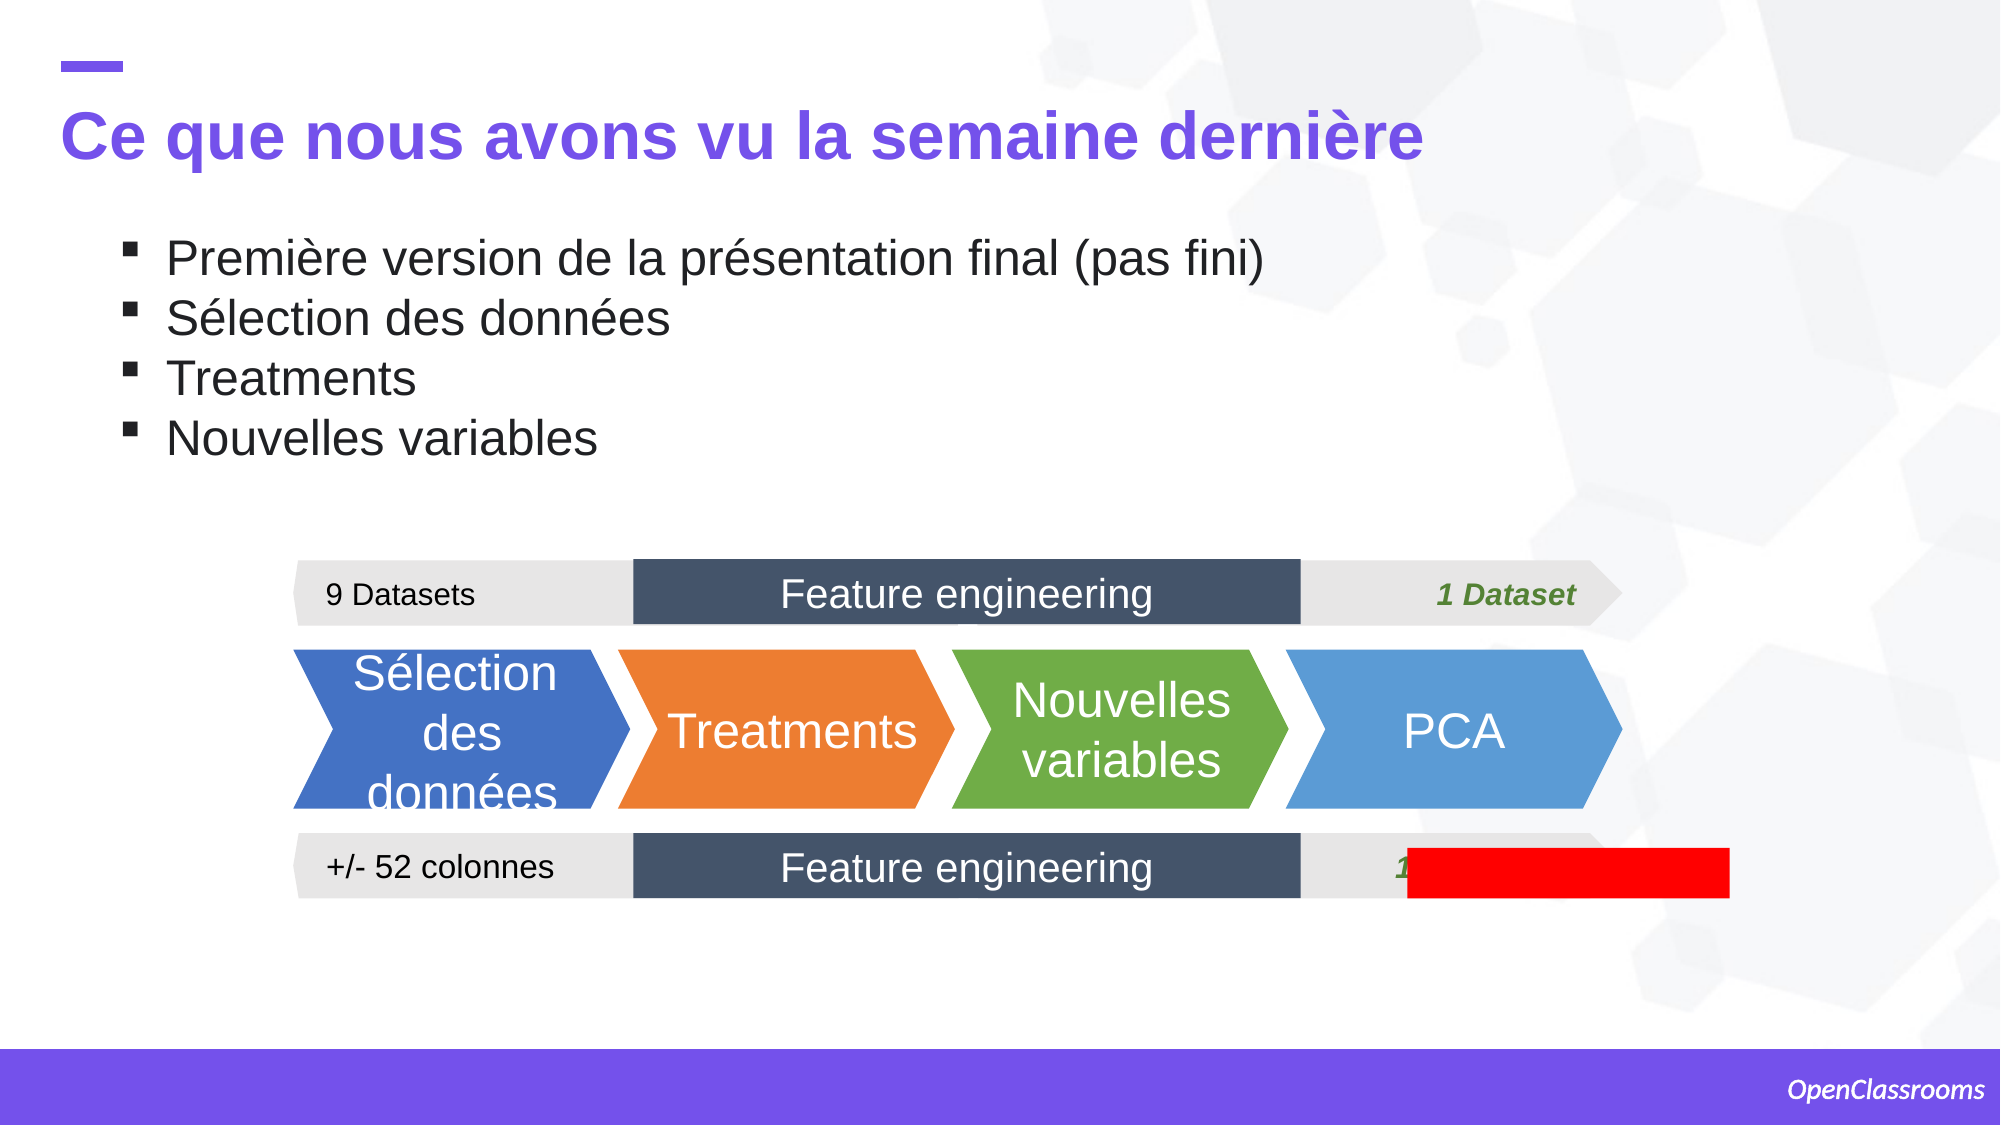

Ce que nous avons vu la semaine dernière
Première version de la présentation final (pas fini)
Sélection des données
Treatments
Nouvelles variables
Feature engineering
9 Datasets
1 Dataset

Nouvelles variables
Treatments
PCA
Sélection
des données
Feature engineering
+/- 52 colonnes
13 colonnes

OpenClassrooms